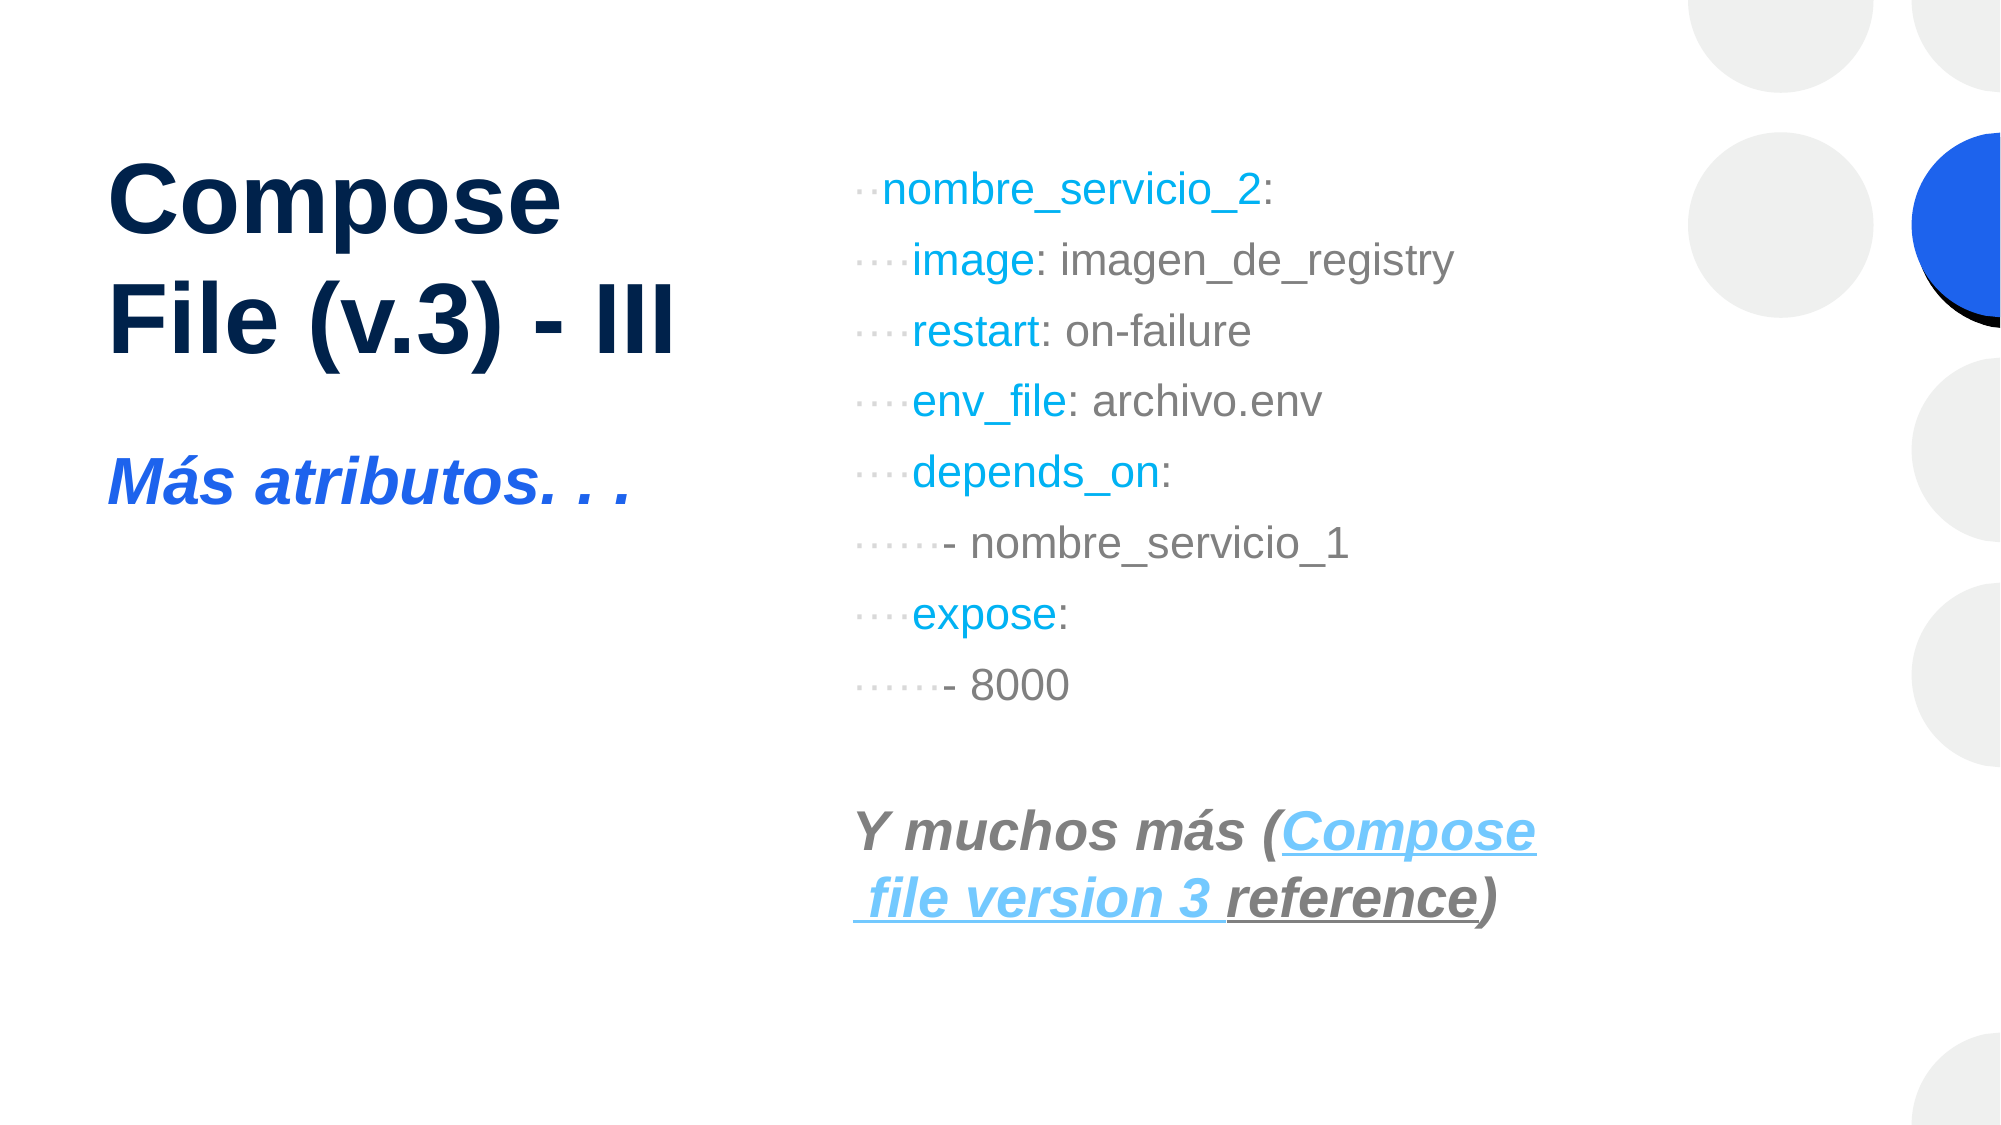

# Compose File (v.3) - III
··nombre_servicio_2:
····image: imagen_de_registry
····restart: on-failure
····env_file: archivo.env
····depends_on:
······- nombre_servicio_1
····expose:
······- 8000
Más atributos. . .
Y muchos más (Compose file version 3 reference)